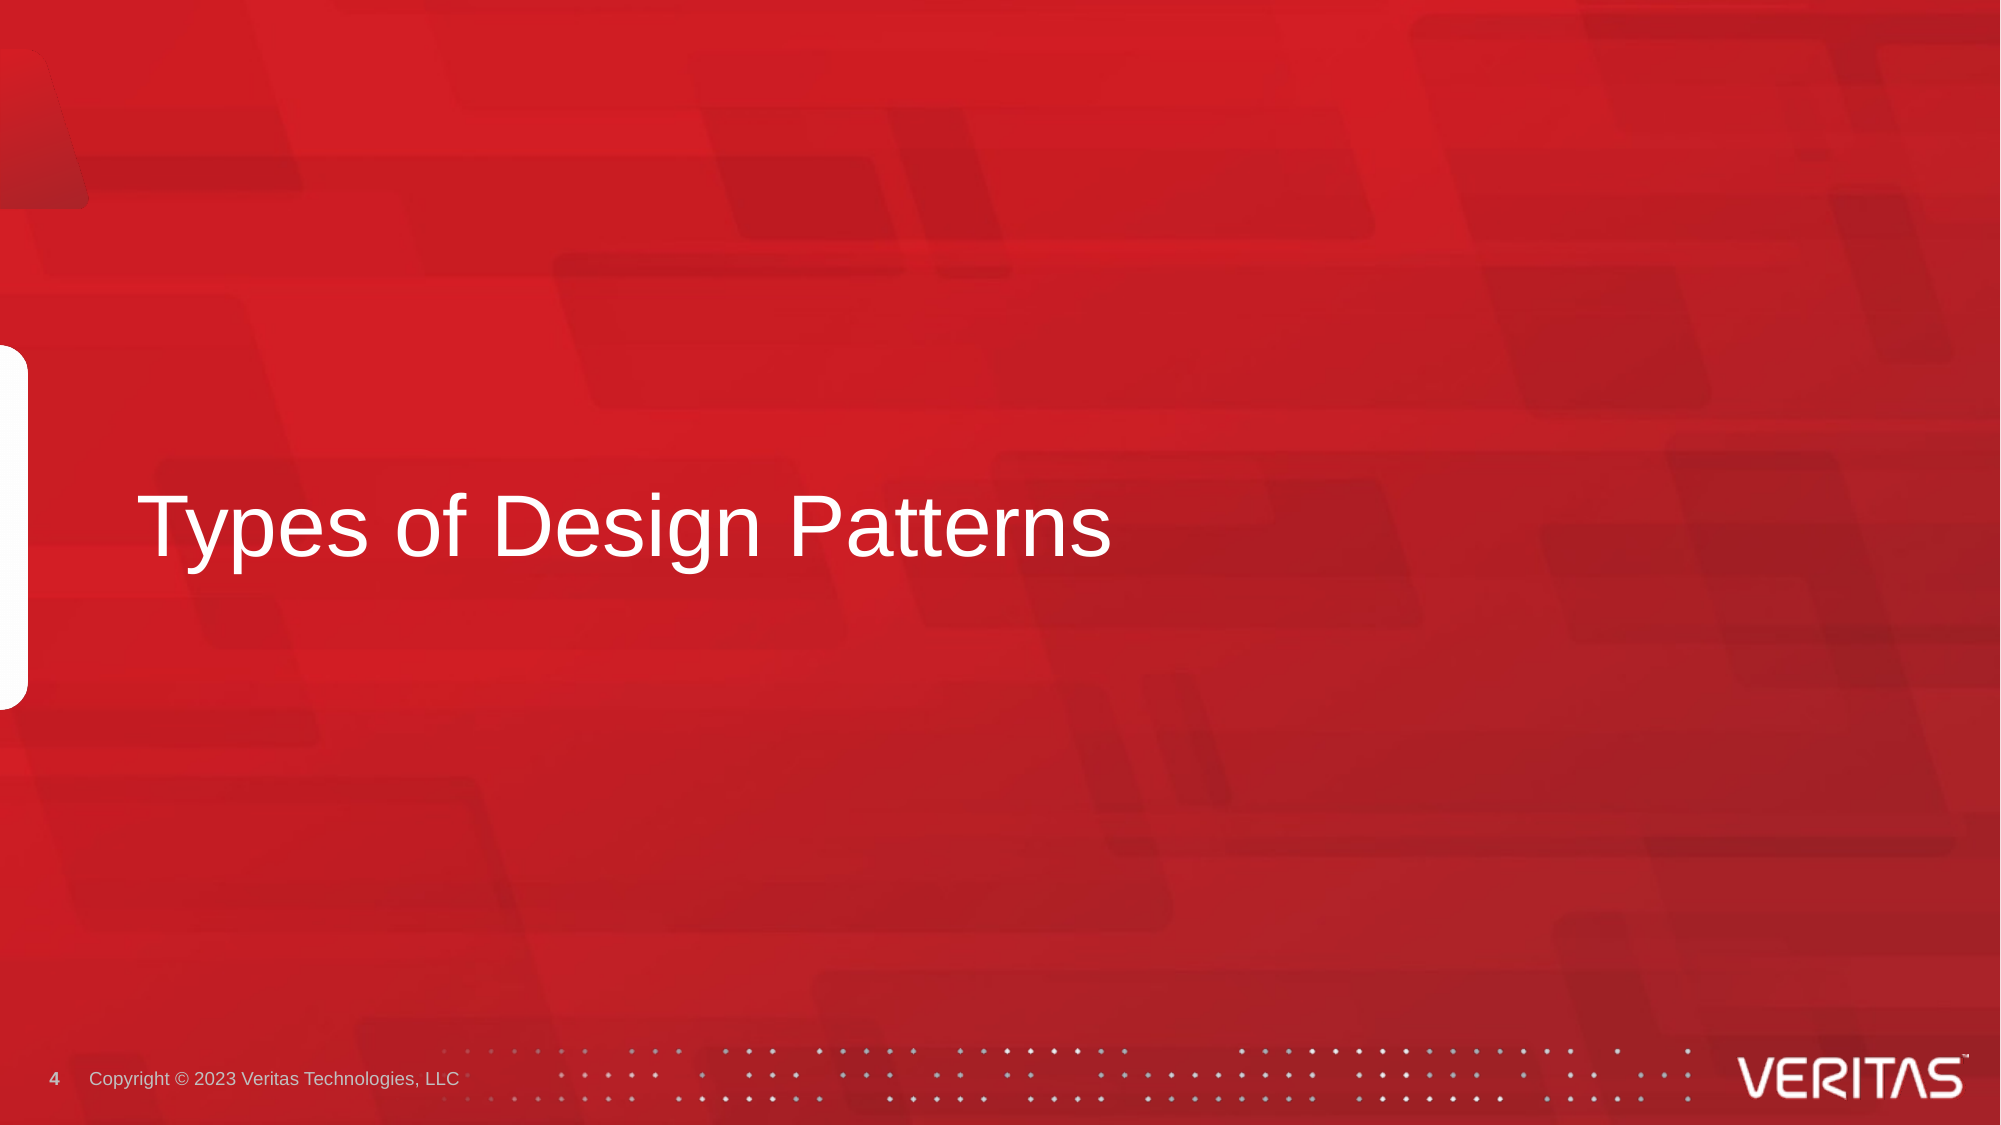

# Types of Design Patterns
4
Copyright © 2023 Veritas Technologies, LLC